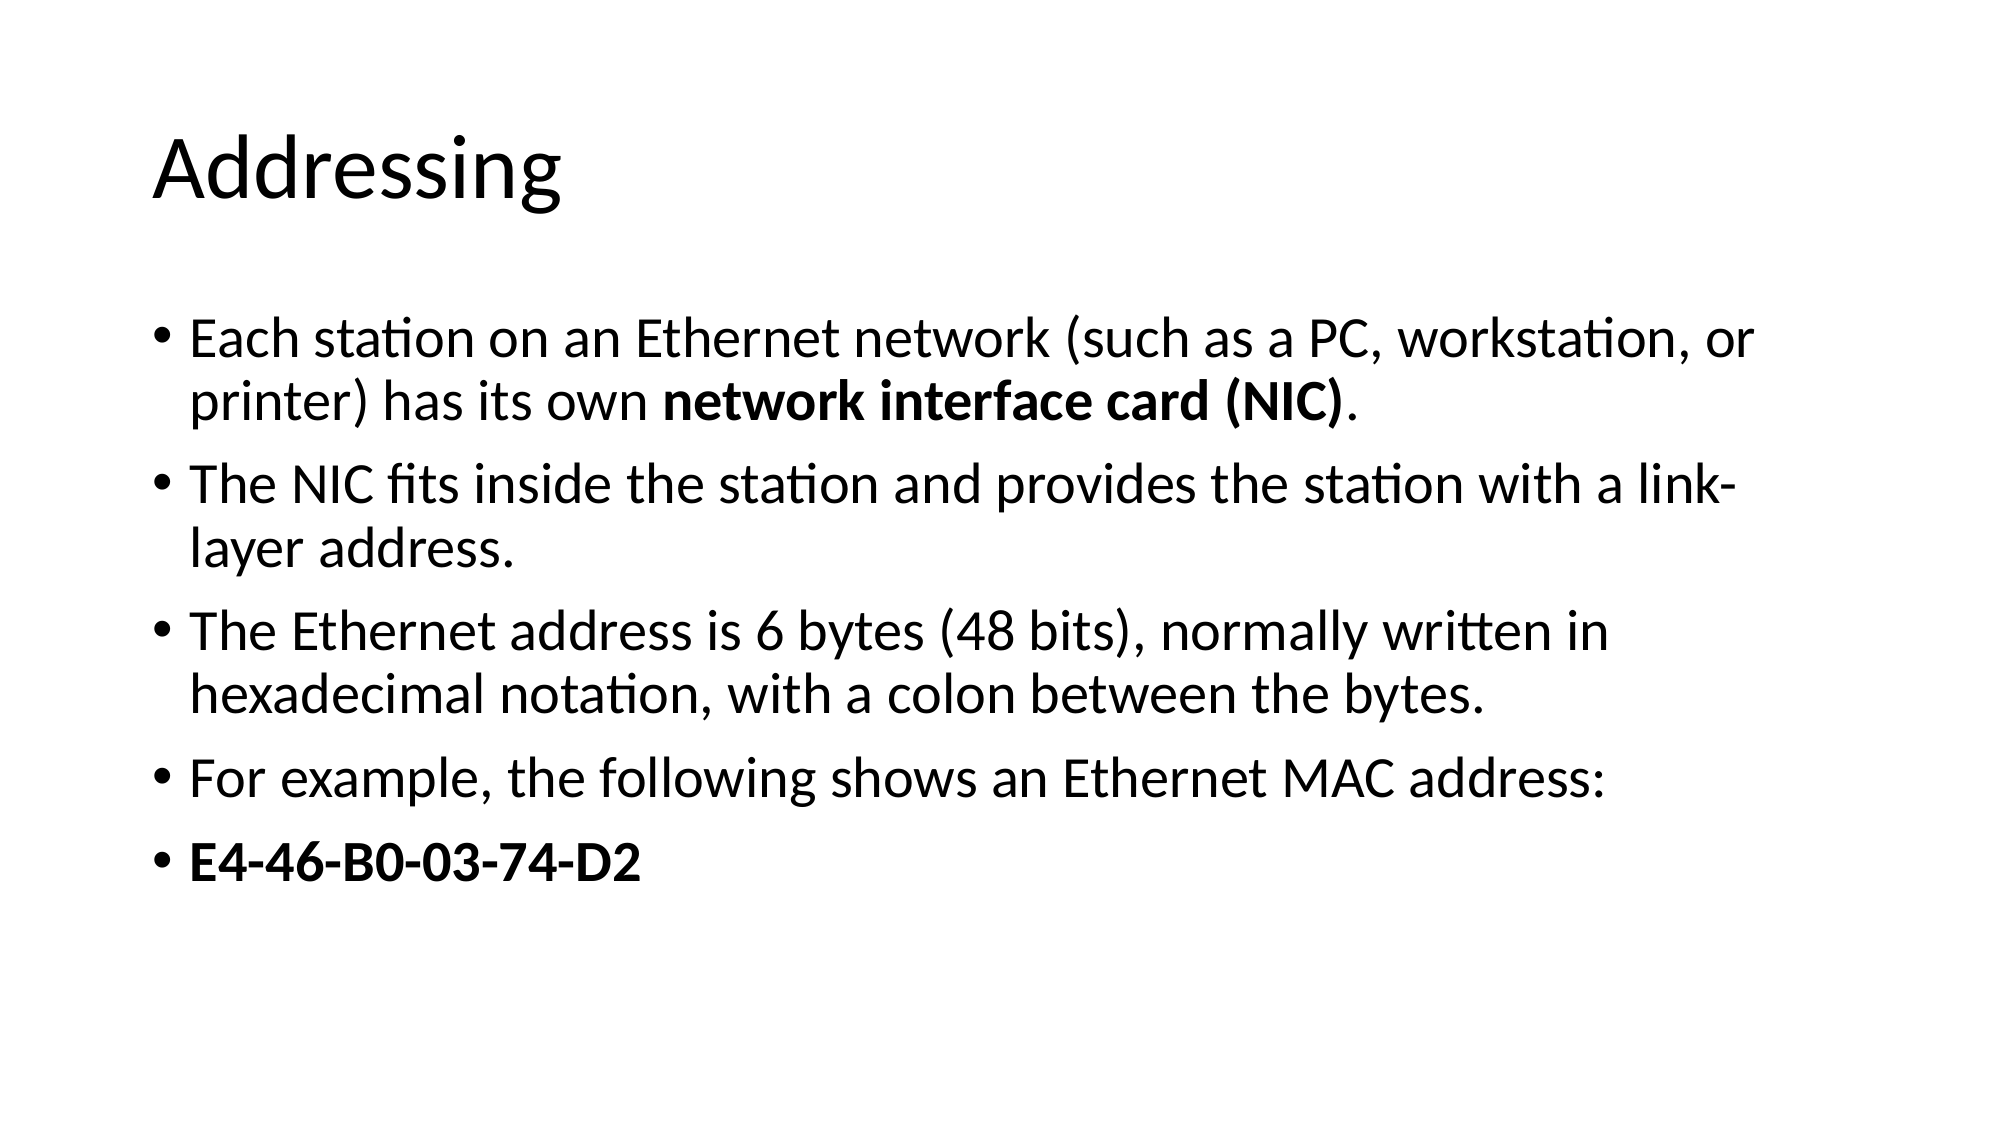

# Addressing
Each station on an Ethernet network (such as a PC, workstation, or printer) has its own network interface card (NIC).
The NIC fits inside the station and provides the station with a link-layer address.
The Ethernet address is 6 bytes (48 bits), normally written in hexadecimal notation, with a colon between the bytes.
For example, the following shows an Ethernet MAC address:
E4-46-B0-03-74-D2